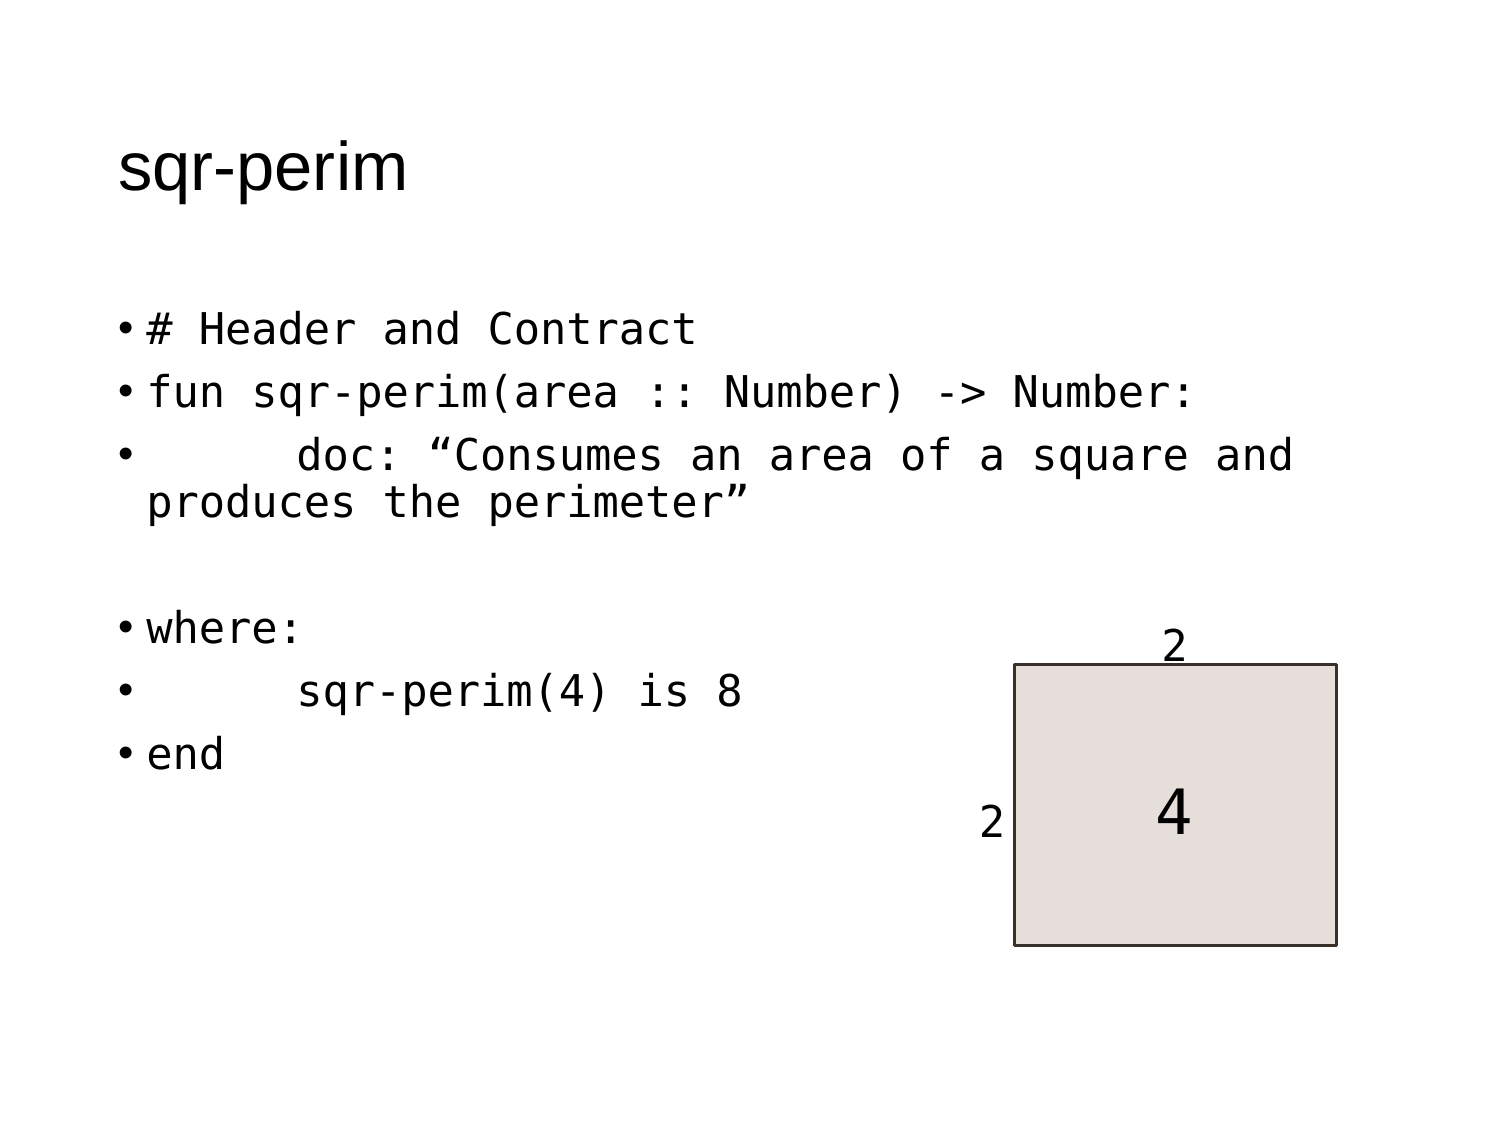

# sqr-perim
# Header and Contract
fun sqr-perim(area :: Number) -> Number:
	doc: “Consumes an area of a square and produces the perimeter”

where:
	sqr-perim(4) is 8
end
2

4
2